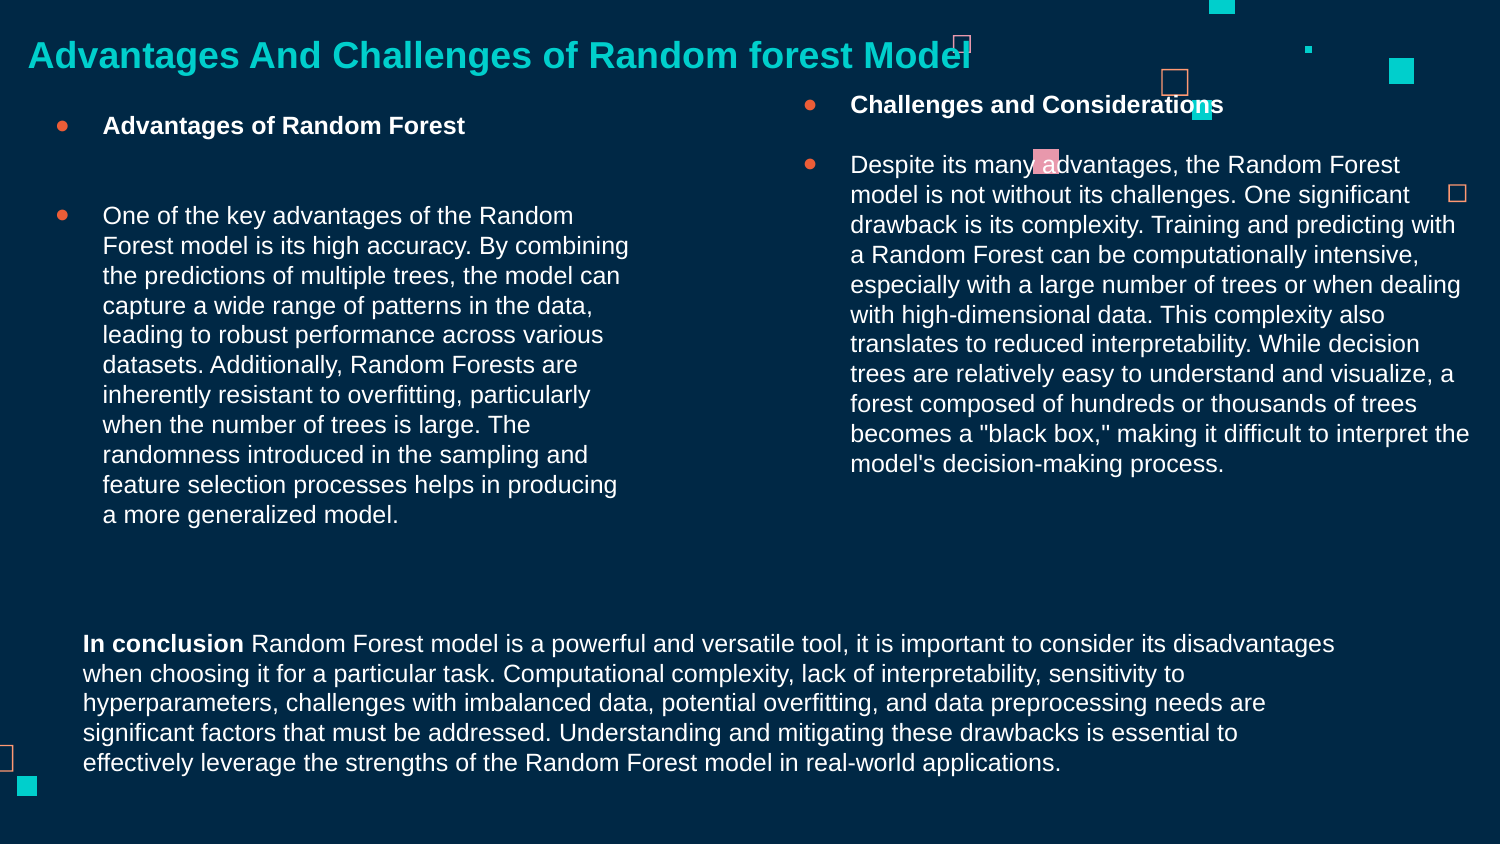

# Advantages And Challenges of Random forest Model
Challenges and Considerations

Despite its many advantages, the Random Forest model is not without its challenges. One significant drawback is its complexity. Training and predicting with a Random Forest can be computationally intensive, especially with a large number of trees or when dealing with high-dimensional data. This complexity also translates to reduced interpretability. While decision trees are relatively easy to understand and visualize, a forest composed of hundreds or thousands of trees becomes a "black box," making it difficult to interpret the model's decision-making process.

Advantages of Random Forest

One of the key advantages of the Random Forest model is its high accuracy. By combining the predictions of multiple trees, the model can capture a wide range of patterns in the data, leading to robust performance across various datasets. Additionally, Random Forests are inherently resistant to overfitting, particularly when the number of trees is large. The randomness introduced in the sampling and feature selection processes helps in producing a more generalized model.
In conclusion Random Forest model is a powerful and versatile tool, it is important to consider its disadvantages when choosing it for a particular task. Computational complexity, lack of interpretability, sensitivity to hyperparameters, challenges with imbalanced data, potential overfitting, and data preprocessing needs are significant factors that must be addressed. Understanding and mitigating these drawbacks is essential to effectively leverage the strengths of the Random Forest model in real-world applications.